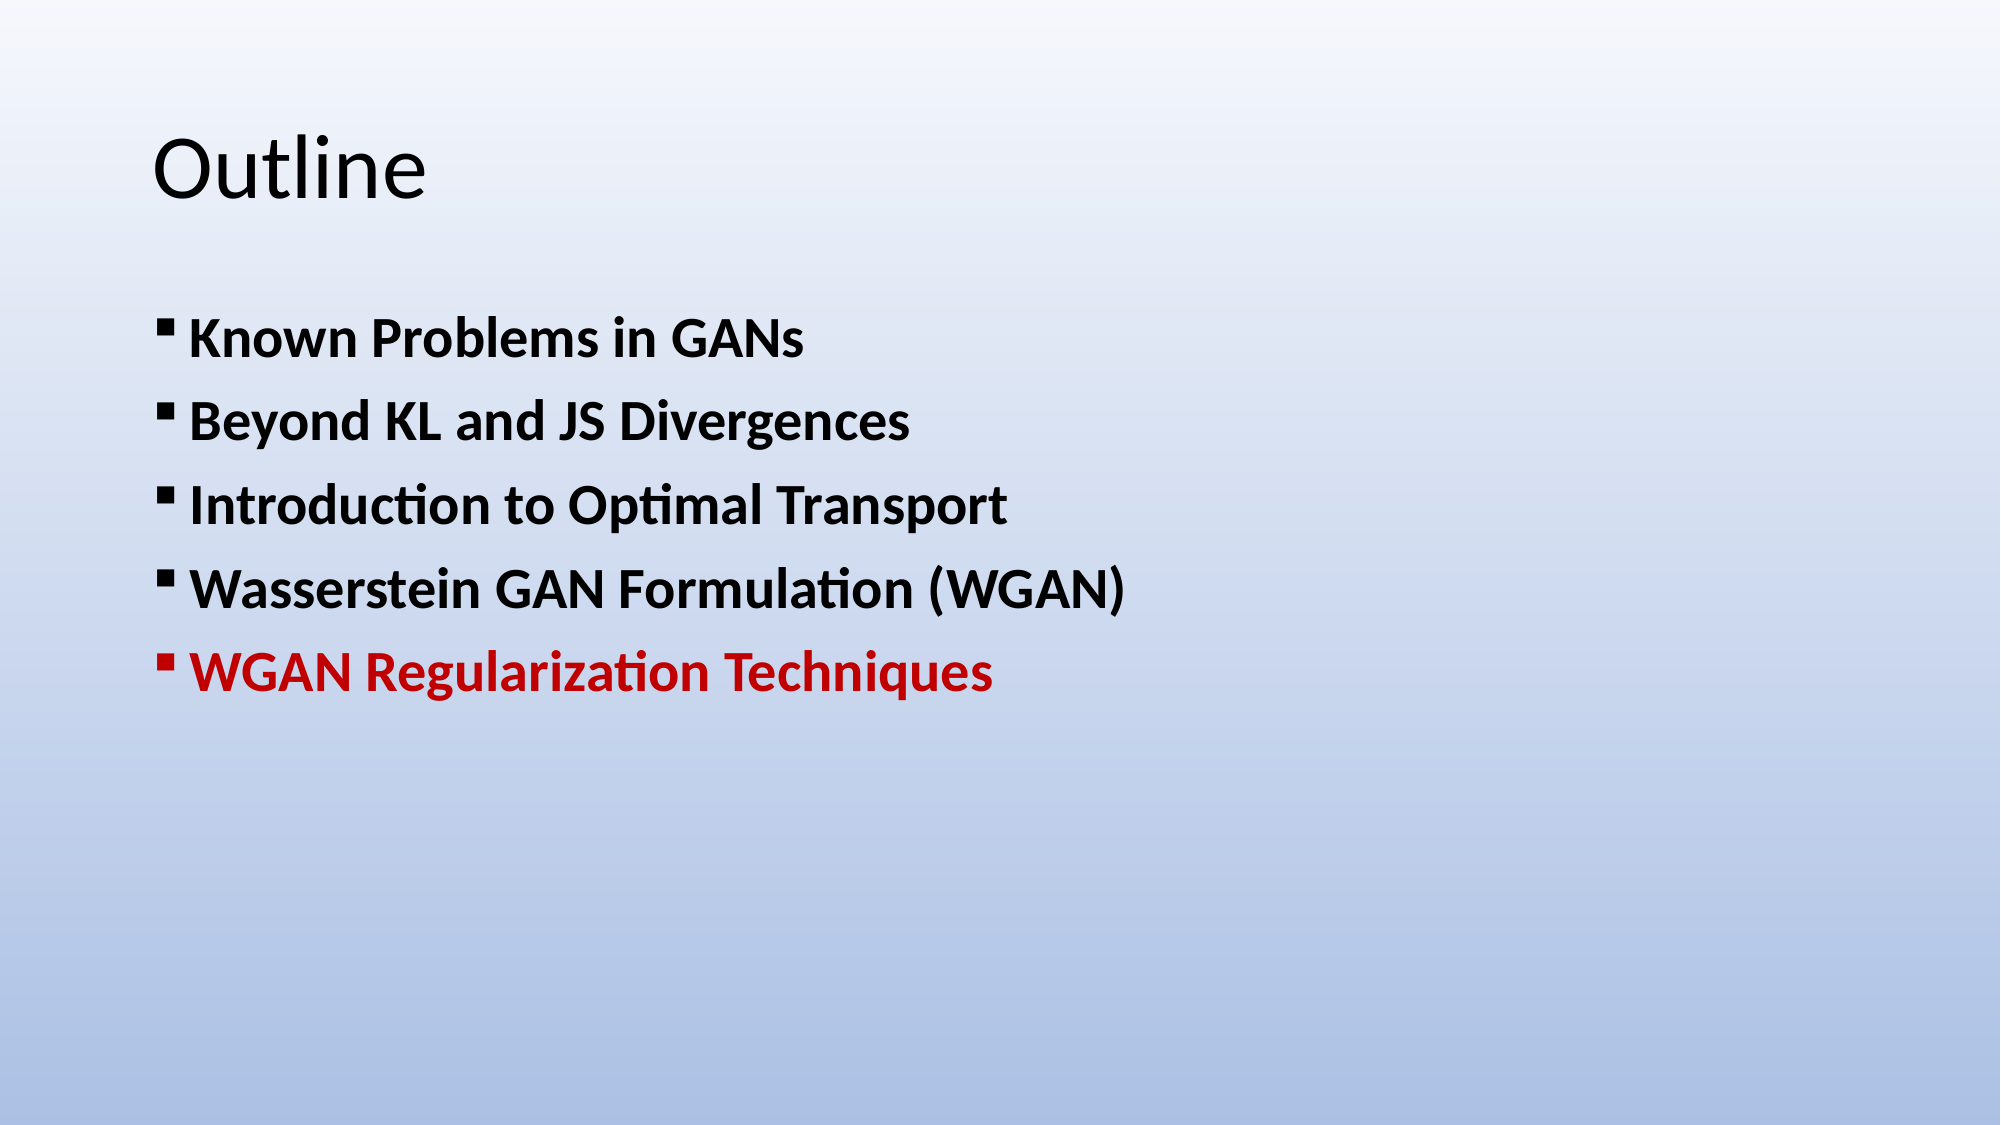

# Outline
Known Problems in GANs
Beyond KL and JS Divergences
Introduction to Optimal Transport
Wasserstein GAN Formulation (WGAN)
WGAN Regularization Techniques